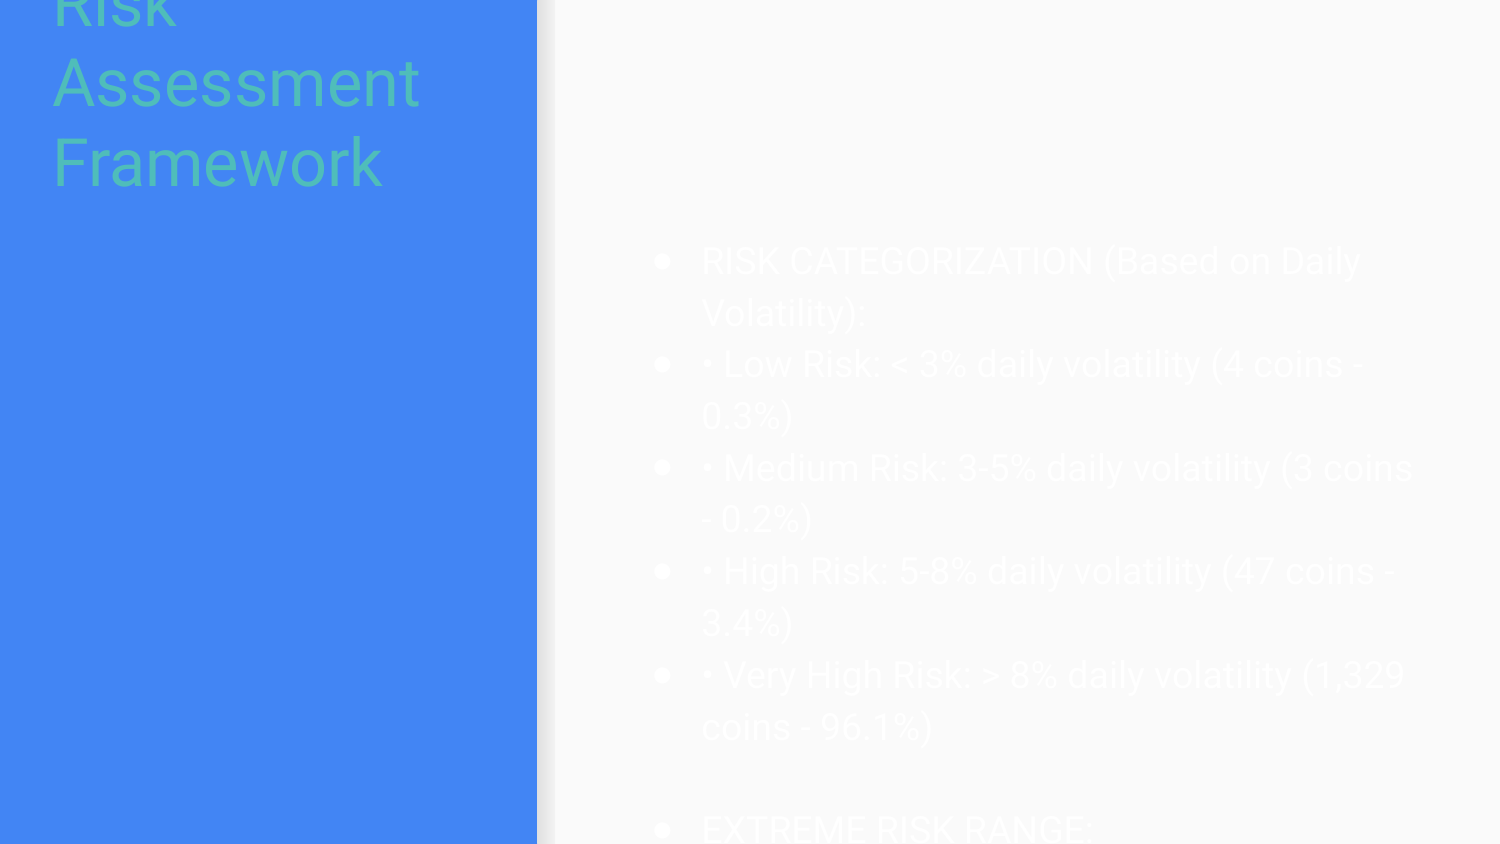

# Risk Assessment Framework
RISK CATEGORIZATION (Based on Daily Volatility):
• Low Risk: < 3% daily volatility (4 coins - 0.3%)
• Medium Risk: 3-5% daily volatility (3 coins - 0.2%)
• High Risk: 5-8% daily volatility (47 coins - 3.4%)
• Very High Risk: > 8% daily volatility (1,329 coins - 96.1%)

EXTREME RISK RANGE:
• Minimum Volatility: 0.0101 (daily)
• Maximum Volatility: 2,969.19 (daily)
• Range Difference: 295,000x variation in risk levels

RISK SCORING SYSTEM:
• Normalized 0-100 risk scores for comparison
• Bitcoin correlation as stability indicator
• Maximum drawdown for downside risk assessment

KEY INSIGHT: 96% of cryptocurrencies are very high risk
Risk visualization: investment_insights.ipynb (cell: 3790f6bc)